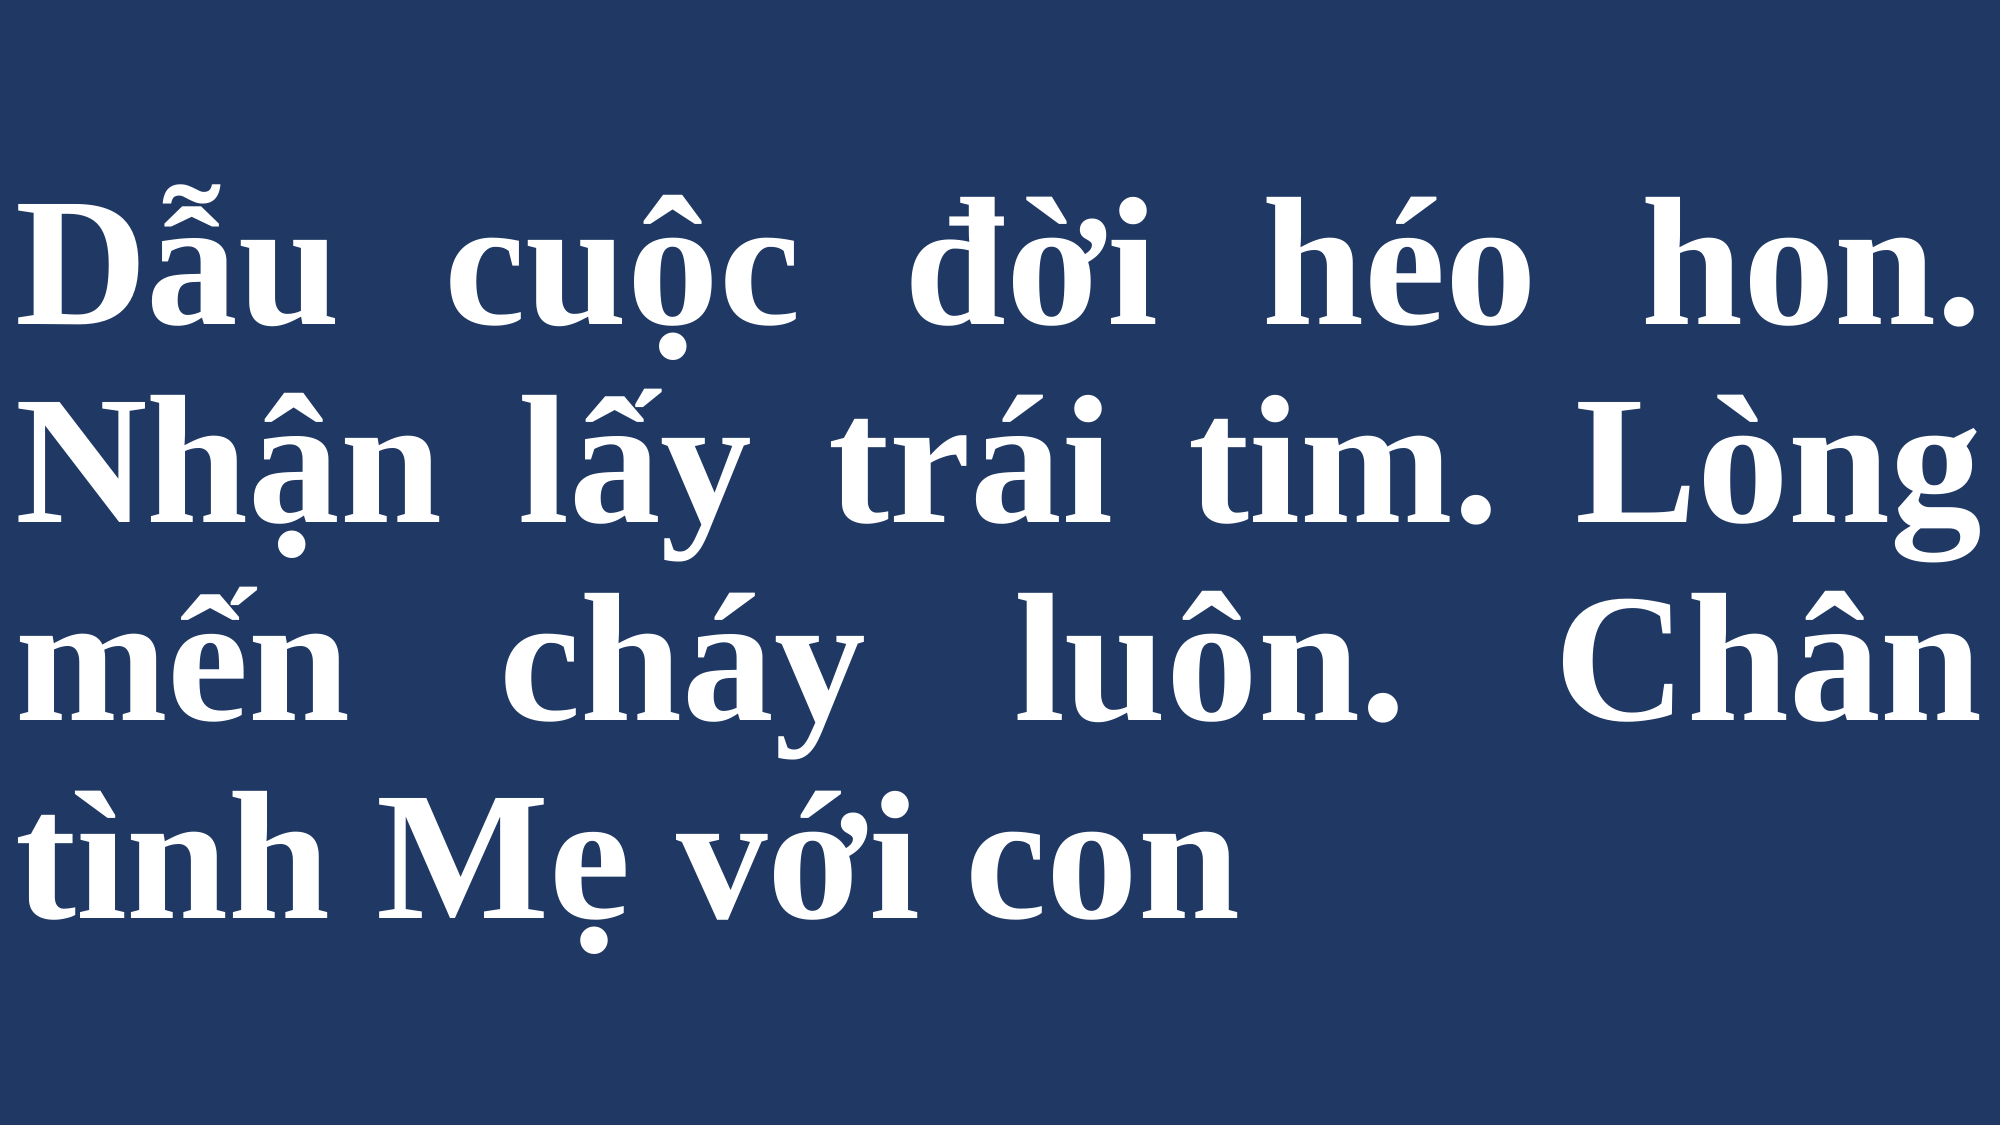

# Dẫu cuộc đời héo hon. Nhận lấy trái tim. Lòng mến cháy luôn. Chân tình Mẹ với con